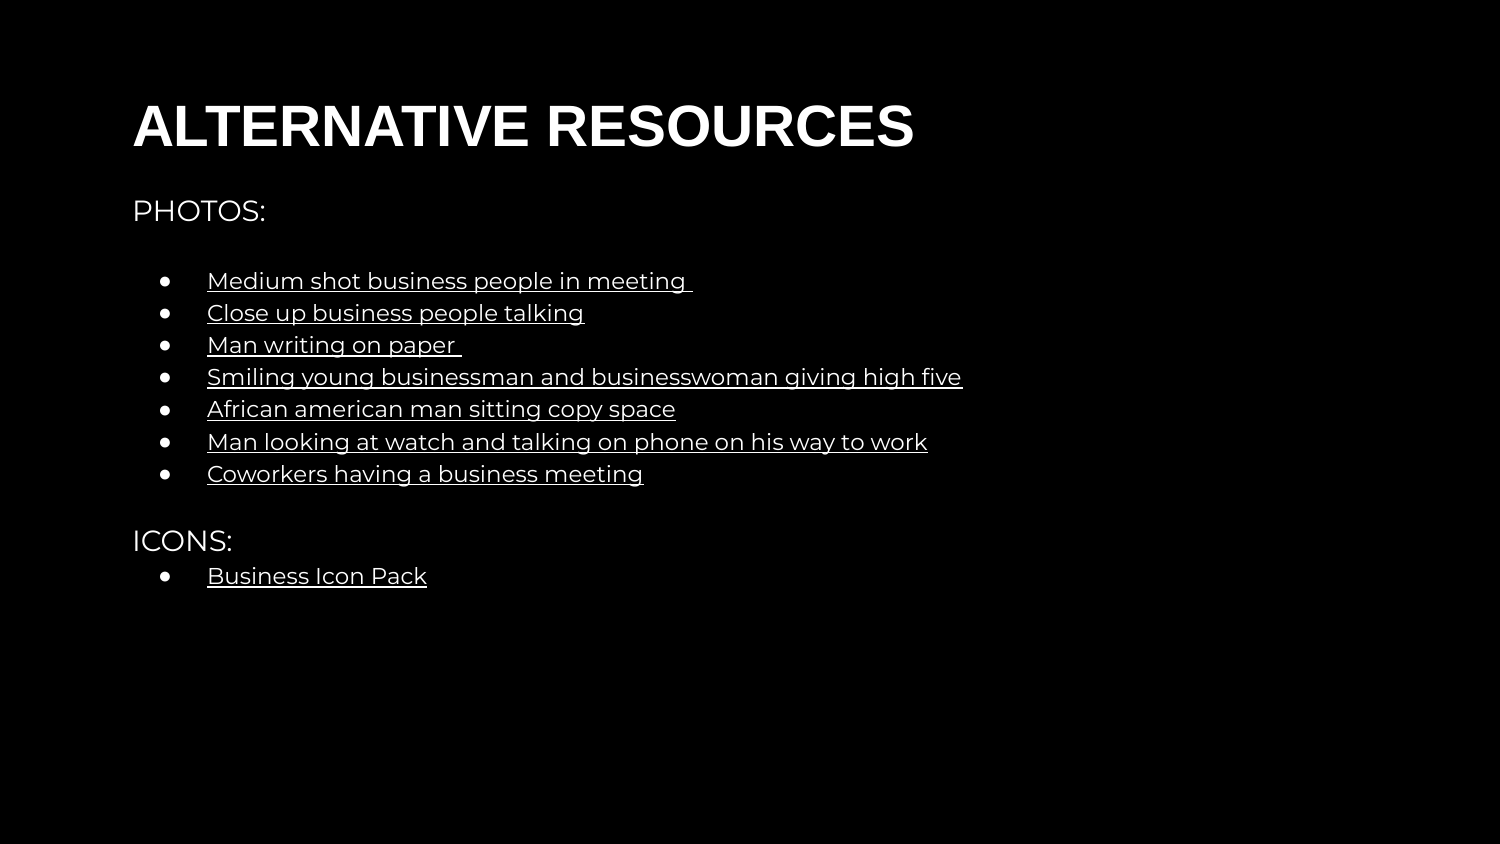

# ALTERNATIVE RESOURCES
PHOTOS:

Medium shot business people in meeting
Close up business people talking
Man writing on paper
Smiling young businessman and businesswoman giving high five
African american man sitting copy space
Man looking at watch and talking on phone on his way to work
Coworkers having a business meeting

ICONS:
Business Icon Pack